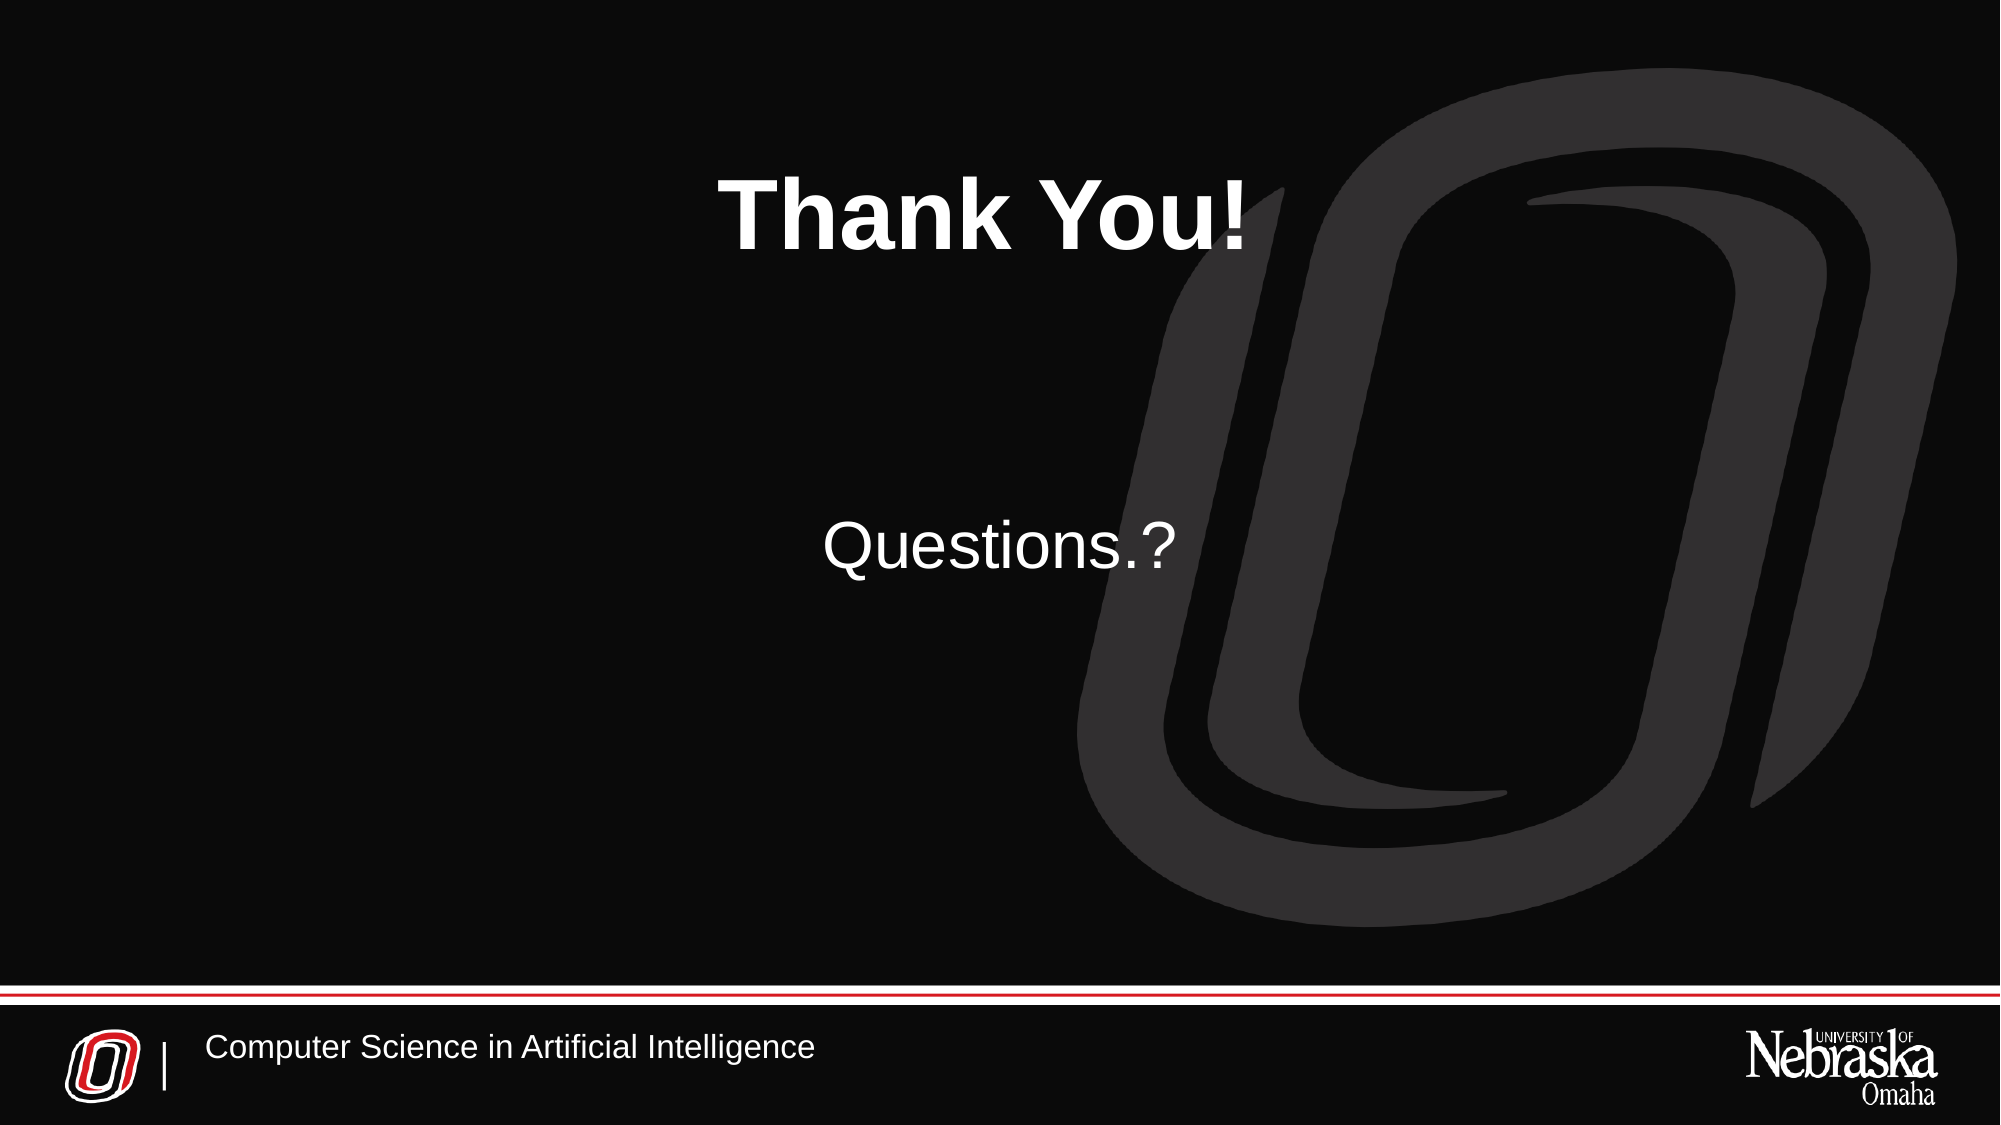

# Thank You!

Questions.?
Computer Science in Artificial Intelligence